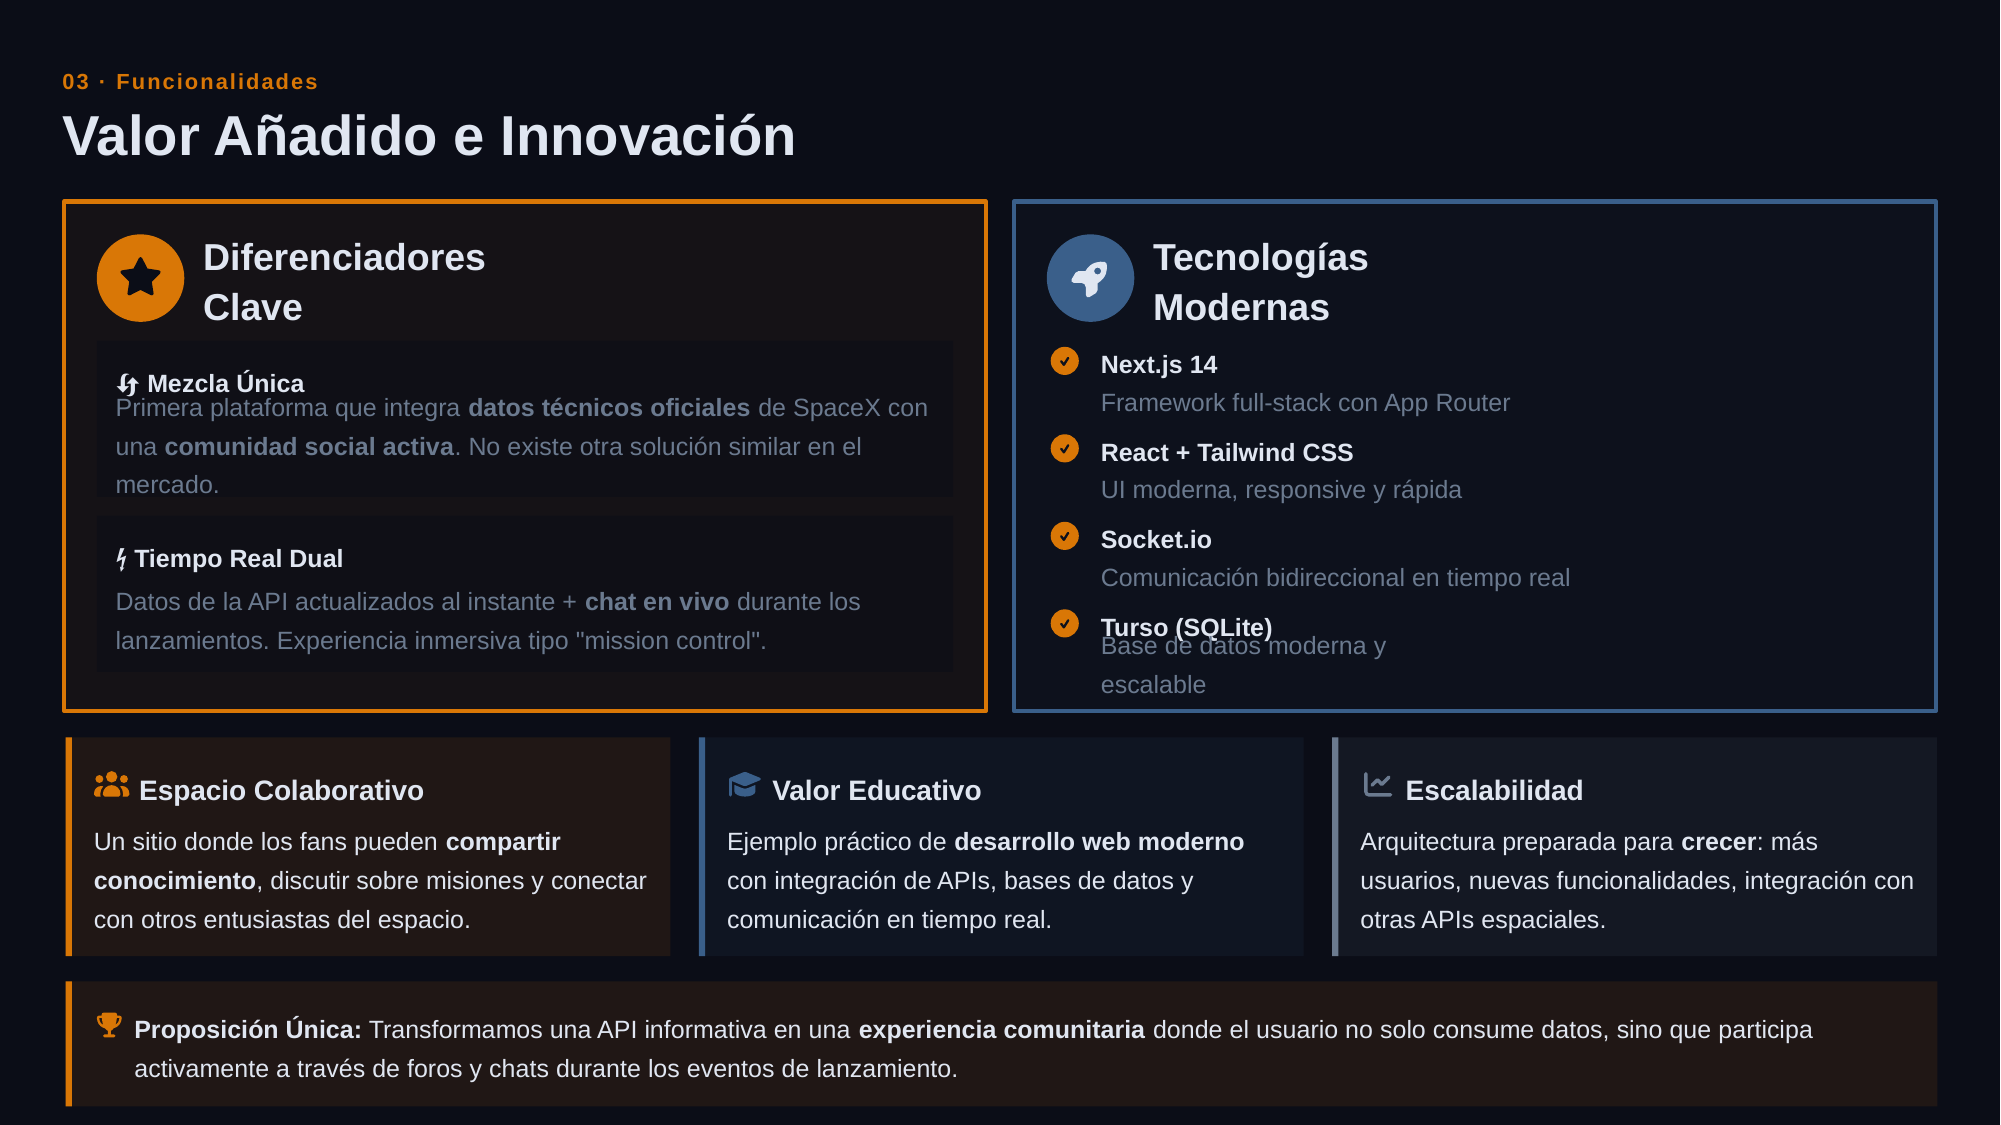

03 · Funcionalidades
Valor Añadido e Innovación

Diferenciadores Clave
Tecnologías Modernas

Next.js 14

🔄 Mezcla Única
Framework full-stack con App Router
Primera plataforma que integra datos técnicos oficiales de SpaceX con una comunidad social activa. No existe otra solución similar en el mercado.
React + Tailwind CSS

UI moderna, responsive y rápida

Socket.io

⚡ Tiempo Real Dual
Comunicación bidireccional en tiempo real
Datos de la API actualizados al instante + chat en vivo durante los lanzamientos. Experiencia inmersiva tipo "mission control".
Turso (SQLite)

Base de datos moderna y escalable

Espacio Colaborativo
Valor Educativo
Escalabilidad

Un sitio donde los fans pueden compartir conocimiento, discutir sobre misiones y conectar con otros entusiastas del espacio.
Ejemplo práctico de desarrollo web moderno con integración de APIs, bases de datos y comunicación en tiempo real.
Arquitectura preparada para crecer: más usuarios, nuevas funcionalidades, integración con otras APIs espaciales.

Proposición Única: Transformamos una API informativa en una experiencia comunitaria donde el usuario no solo consume datos, sino que participa activamente a través de foros y chats durante los eventos de lanzamiento.